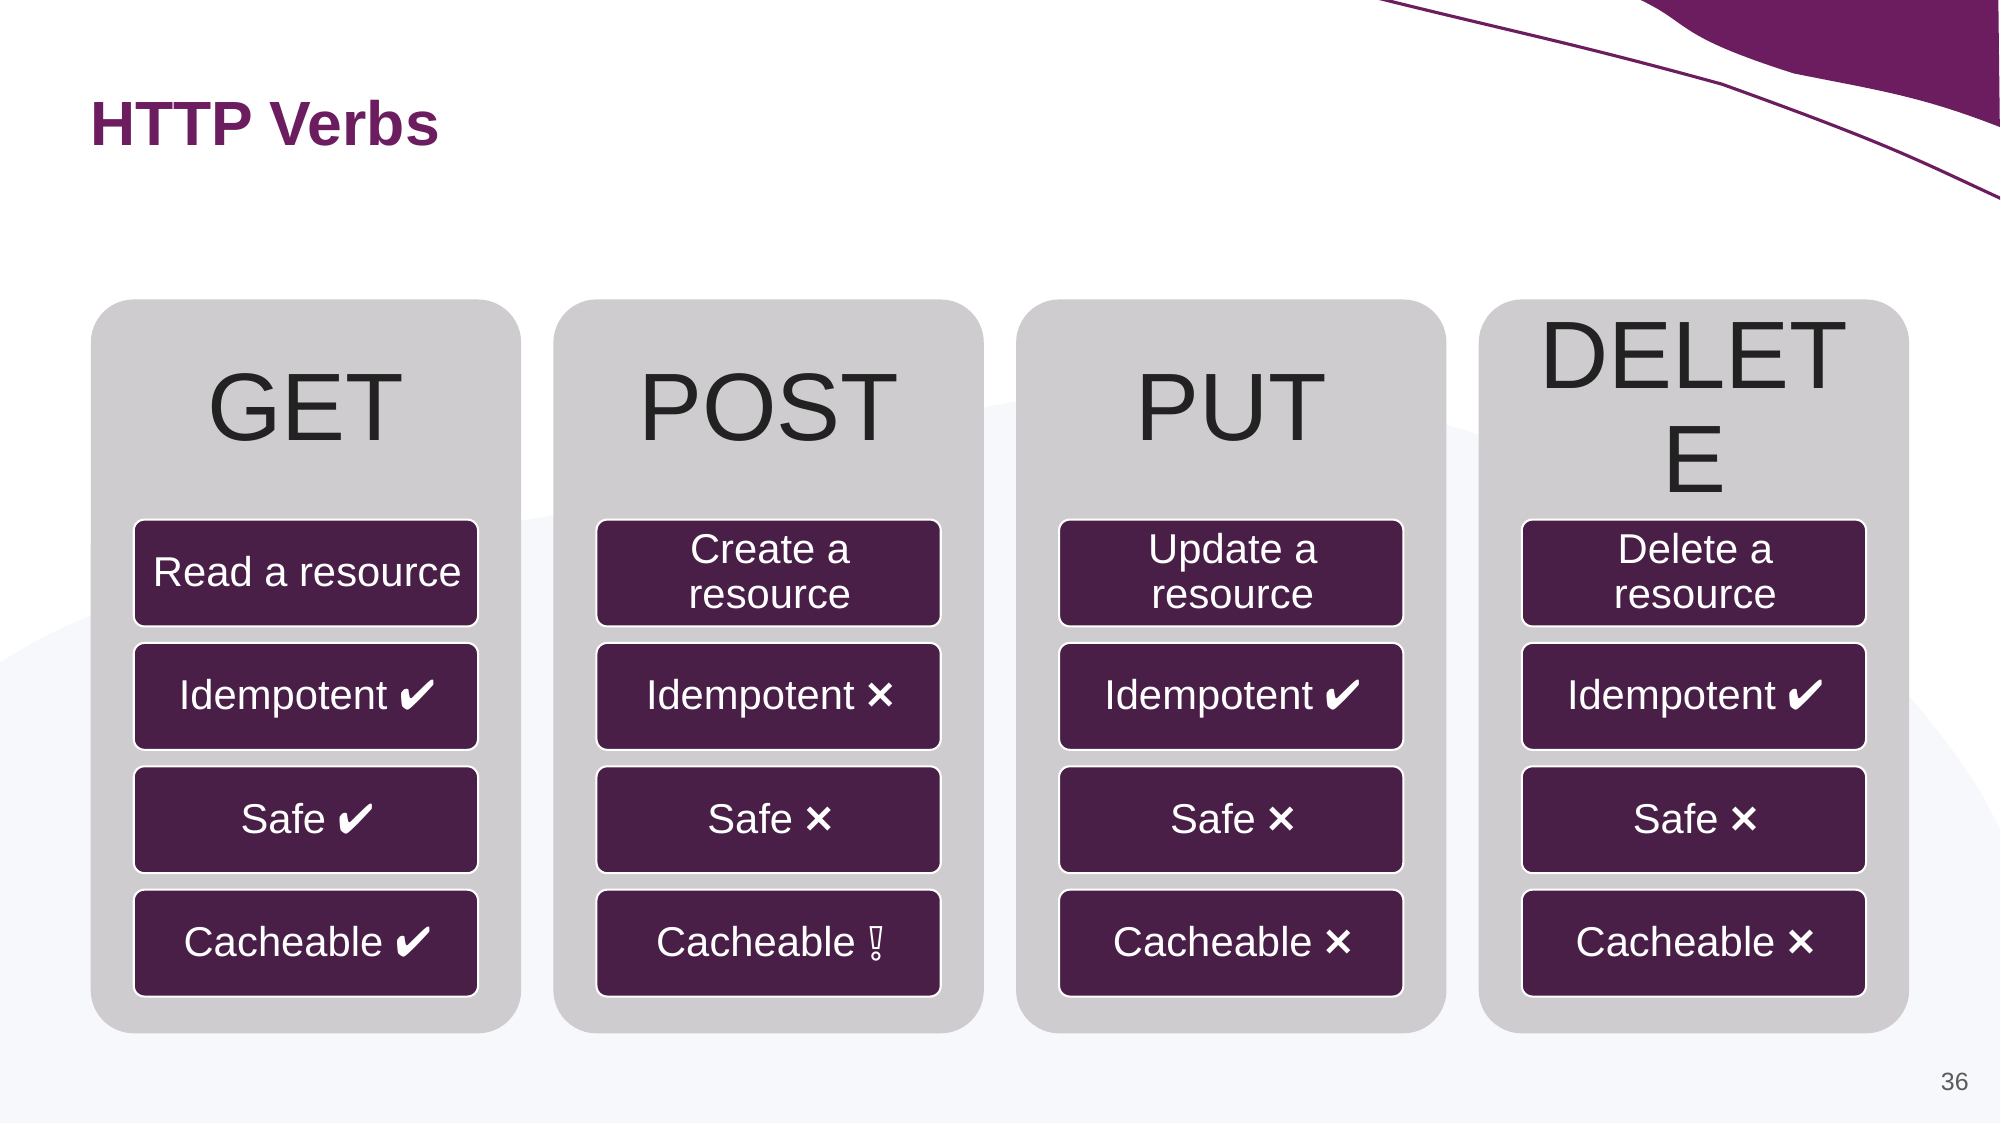

# HTTP Verbs
GET
Read a resource
Idempotent ✔️
Safe ✔️
Cacheable ✔️
POST
Create a resource
Idempotent ❌
Safe ❌
Cacheable ❕
PUT
Update a resource
Idempotent ✔️
Safe ❌
Cacheable ❌
DELETE
Delete a resource
Idempotent ✔️
Safe ❌
Cacheable ❌
36